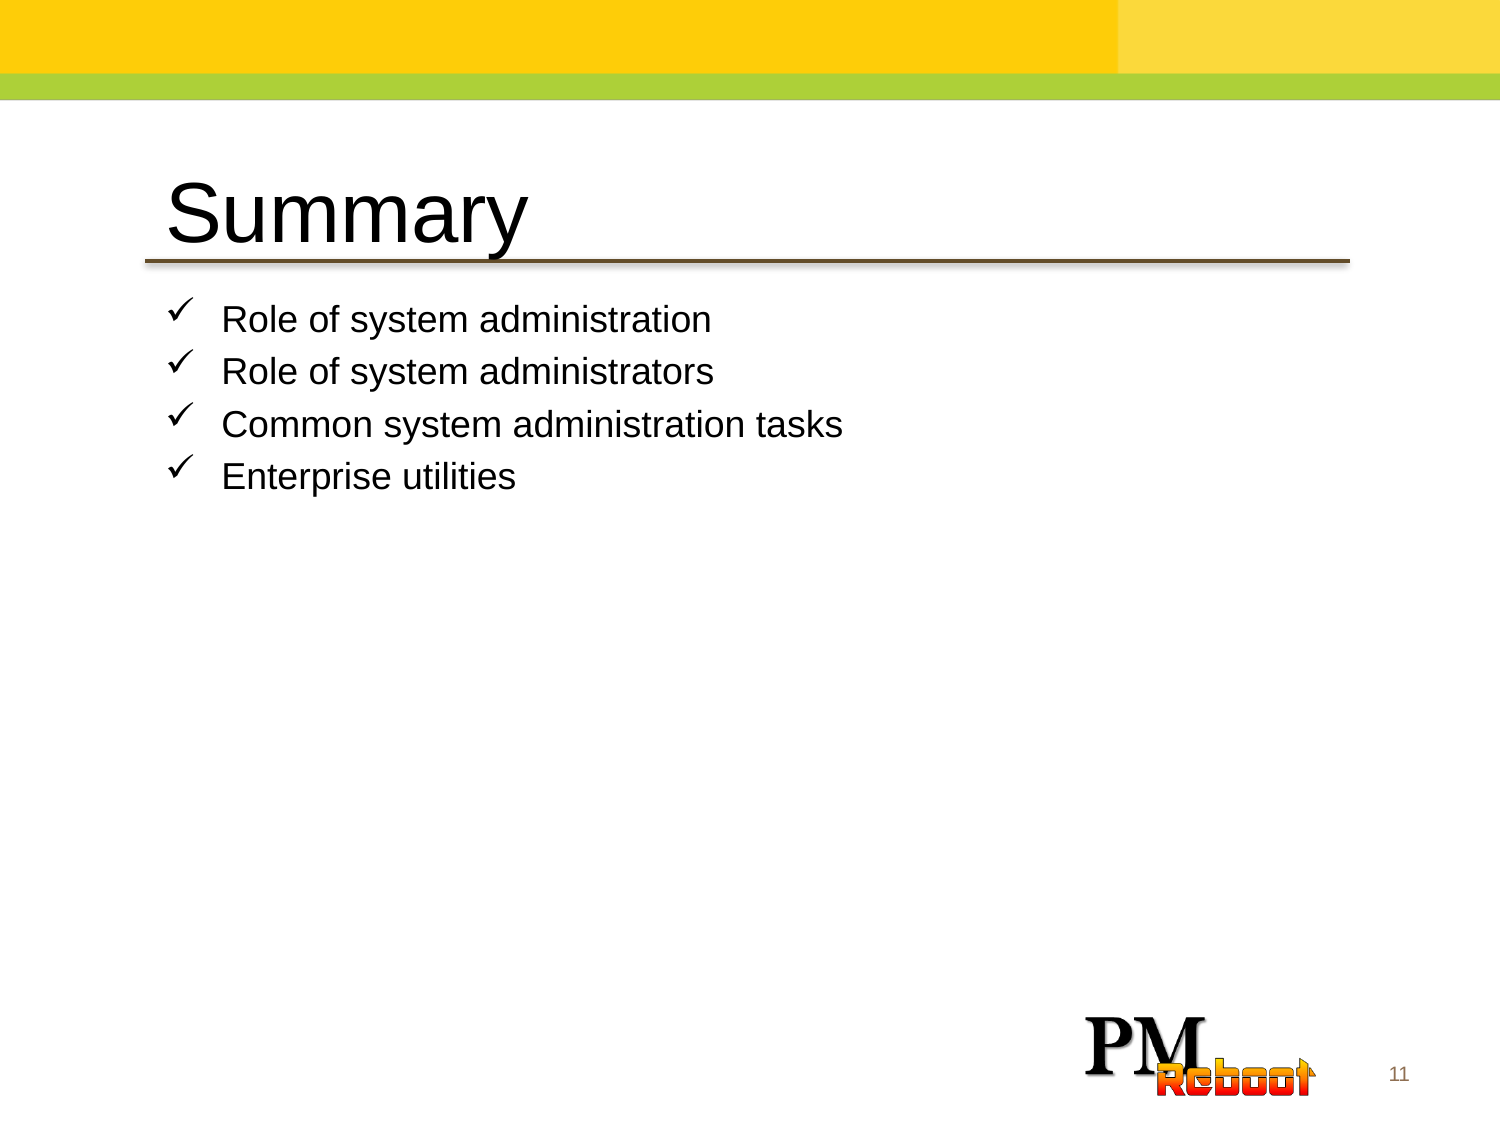

Summary
Role of system administration
Role of system administrators
Common system administration tasks
Enterprise utilities

11